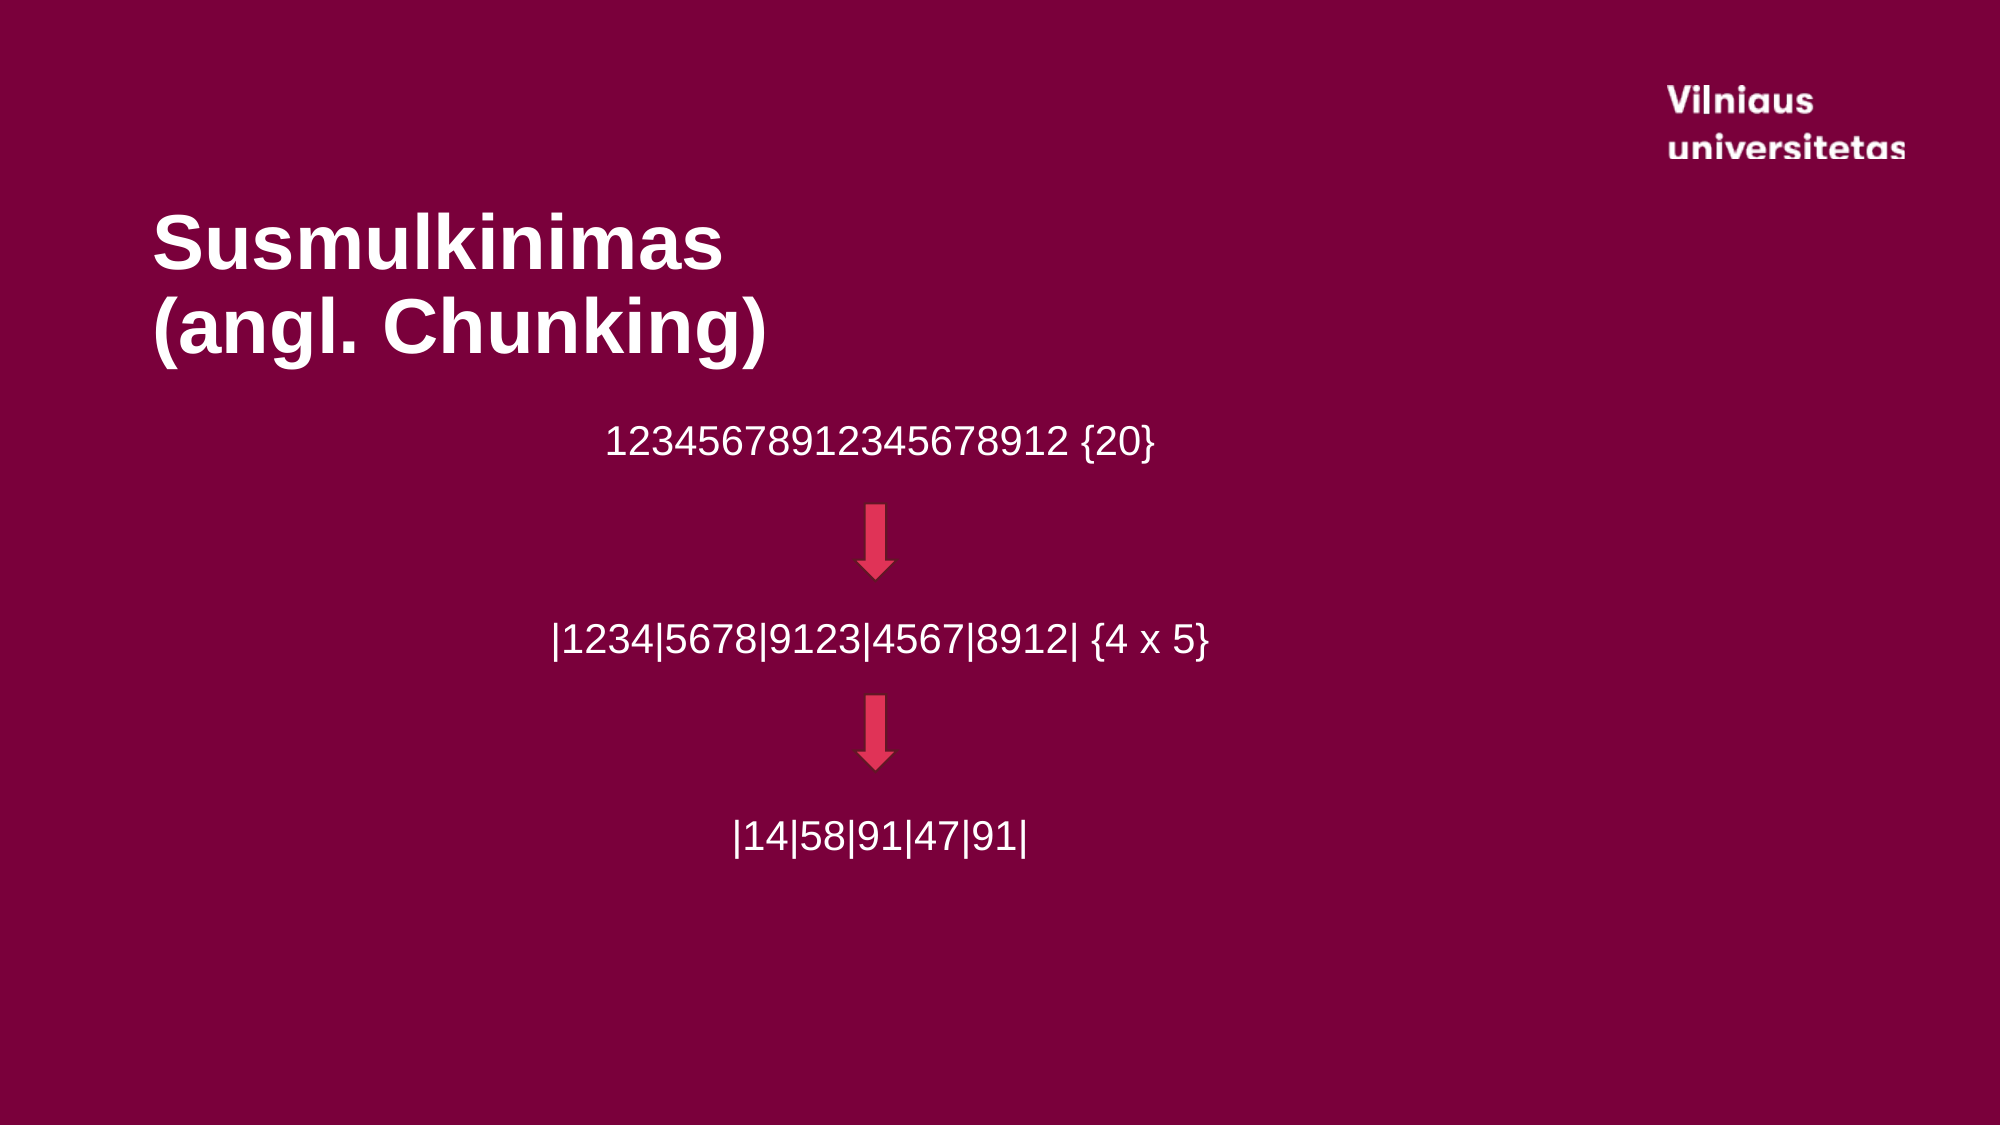

# Susmulkinimas (angl. Chunking)
12345678912345678912 {20}

|1234|5678|9123|4567|8912| {4 x 5}

|14|58|91|47|91|